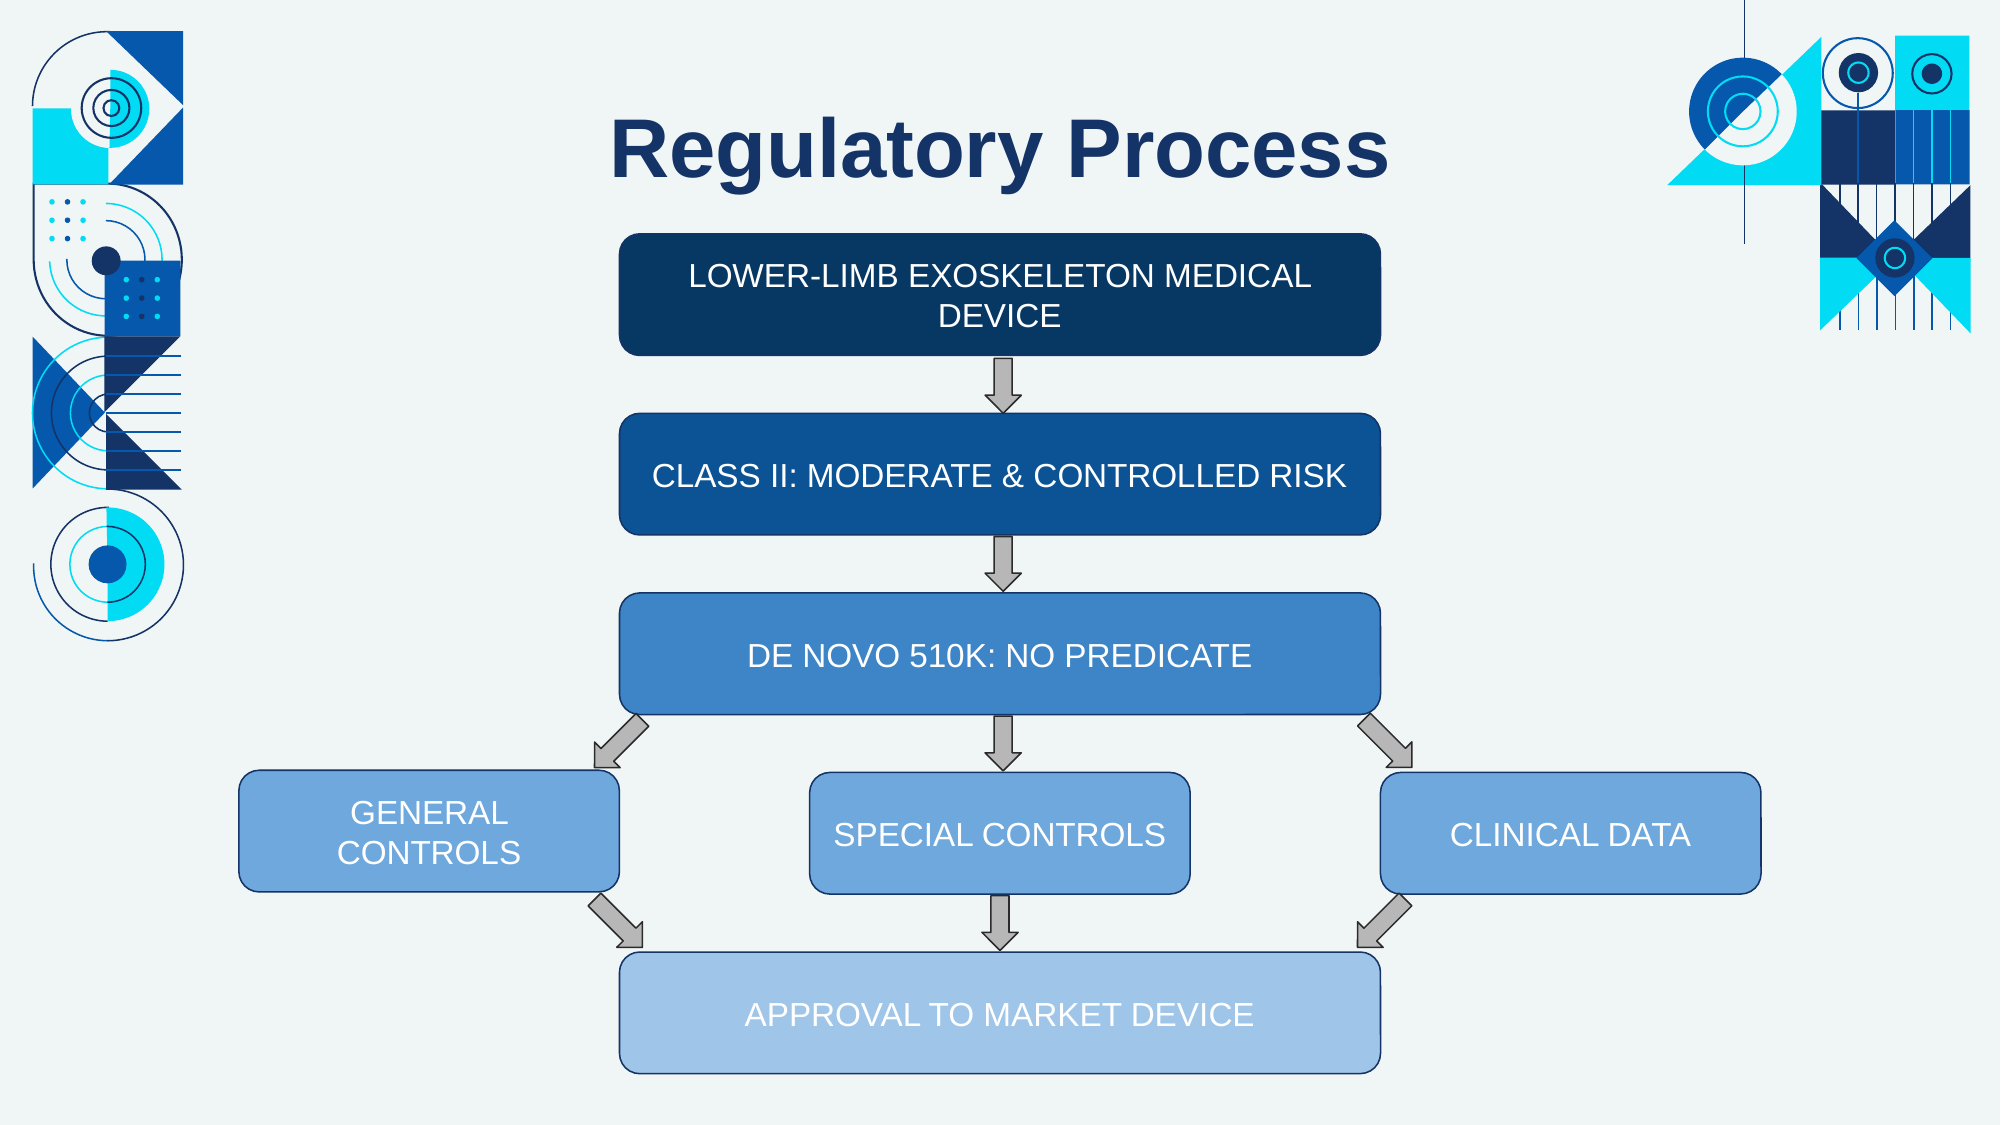

# Regulatory Process
LOWER-LIMB EXOSKELETON MEDICAL DEVICE

CLASS II: MODERATE & CONTROLLED RISK

DE NOVO 510K: NO PREDICATE

GENERAL CONTROLS
SPECIAL CONTROLS
CLINICAL DATA

APPROVAL TO MARKET DEVICE